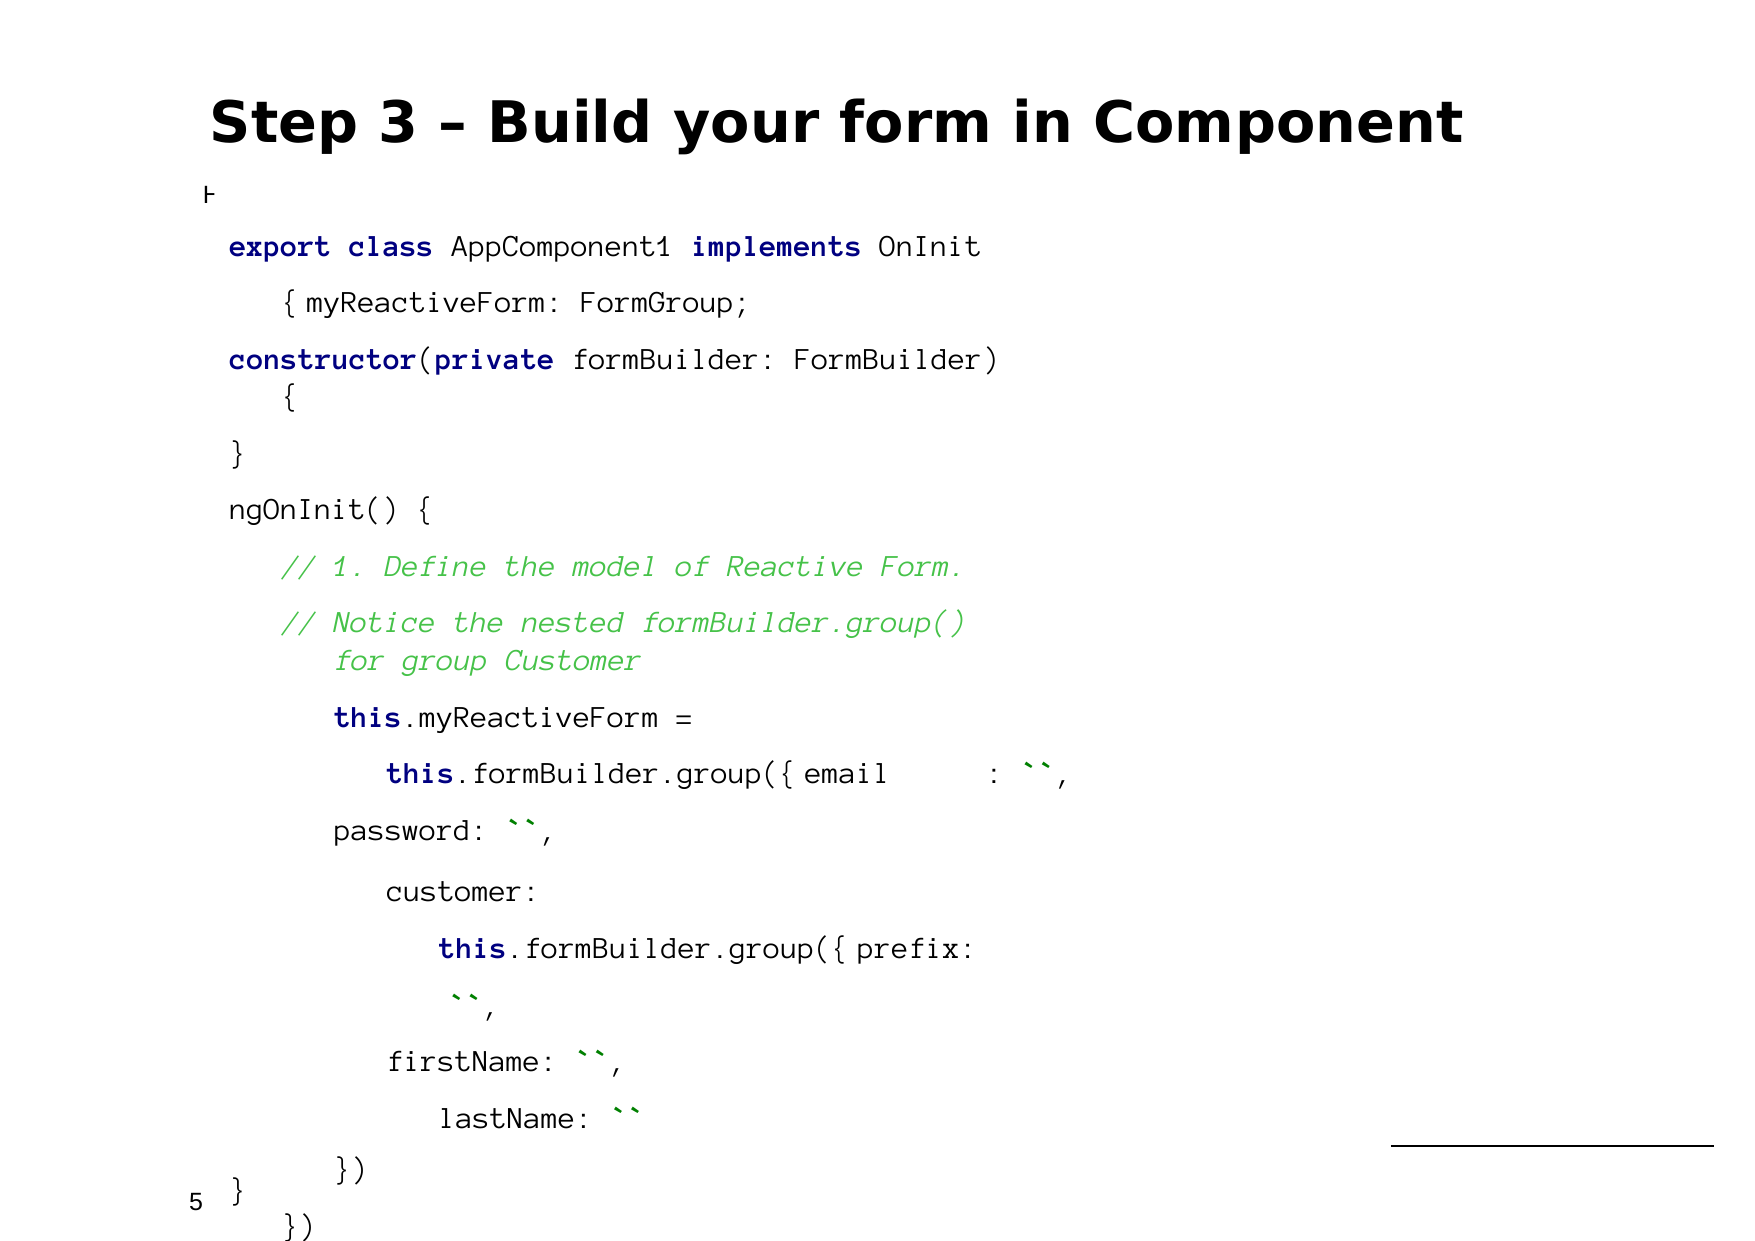

Step 3 – Build your form in Component
HART-IT

export  class  AppComponent1  implements  OnInit  { myReactiveForm:  FormGroup;
constructor(private  formBuilder:  FormBuilder)  {
}
ngOnInit()  {
//  1.  Define  the  model  of  Reactive  Form.
//  Notice  the  nested  formBuilder.group()  for  group  Customer
this.myReactiveForm  =  this.formBuilder.group({ email	:  ``,
password:  ``,
customer:  this.formBuilder.group({ prefix:  ``,
firstName:  ``, lastName:  ``
})
})
}

}
5